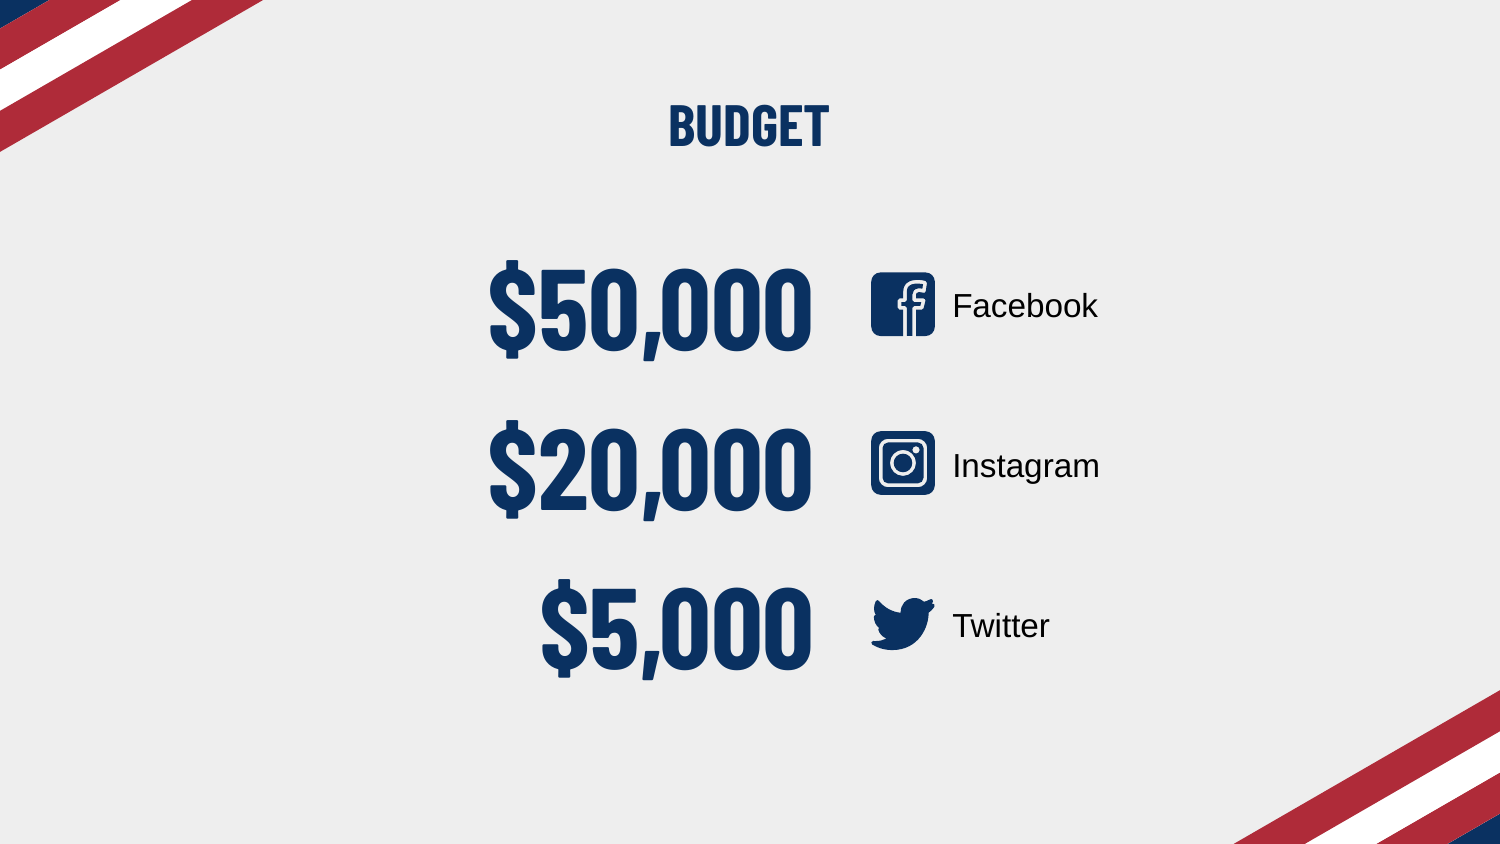

BUDGET
# $50,000

Facebook
$20,000

Instagram
$5,000

Twitter